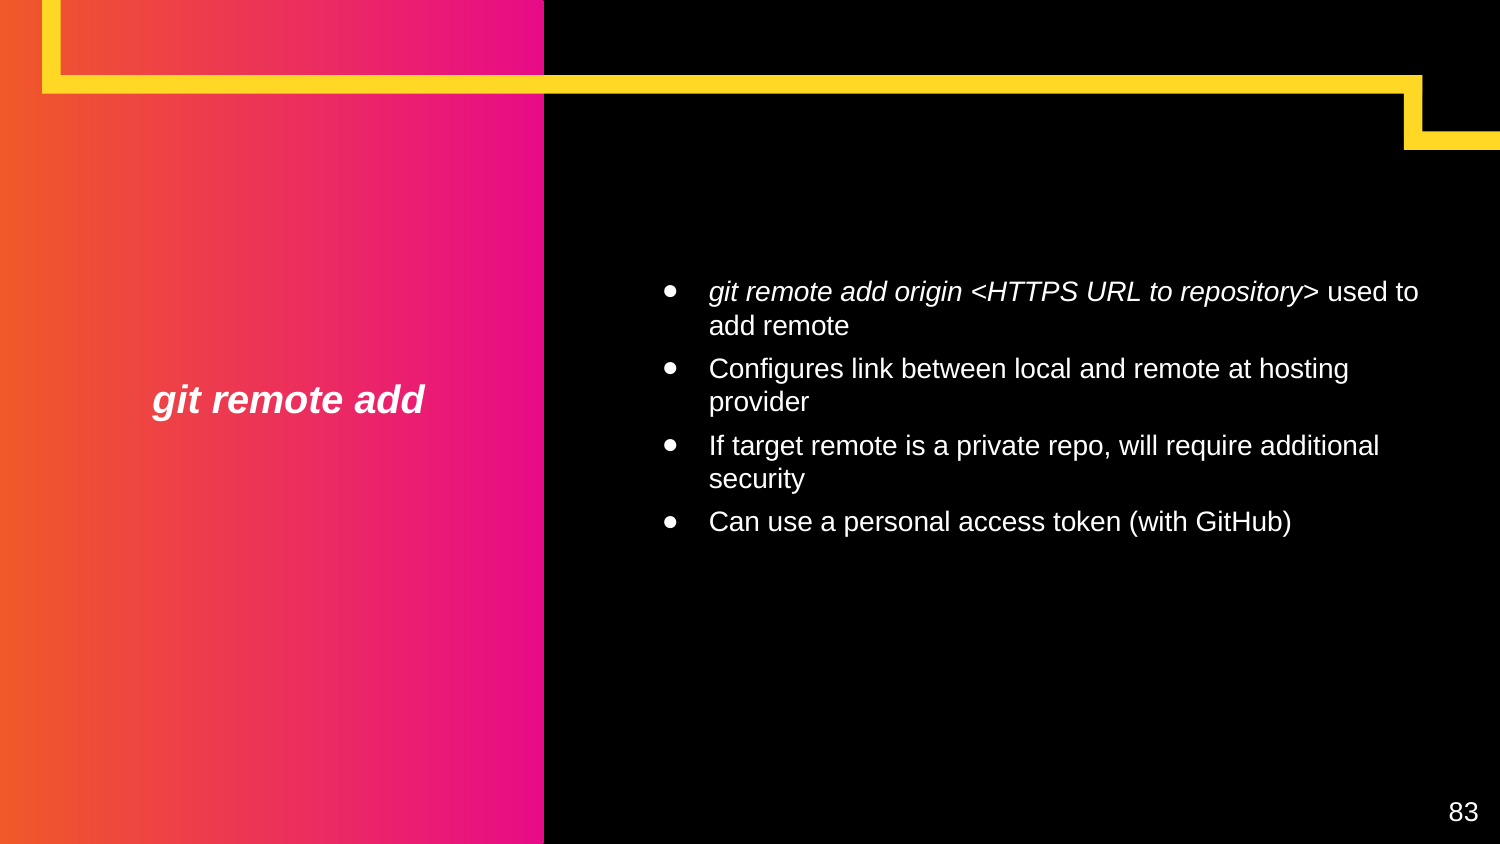

git remote add origin <HTTPS URL to repository> used to add remote
Configures link between local and remote at hosting provider
If target remote is a private repo, will require additional security
Can use a personal access token (with GitHub)
# git remote add
83